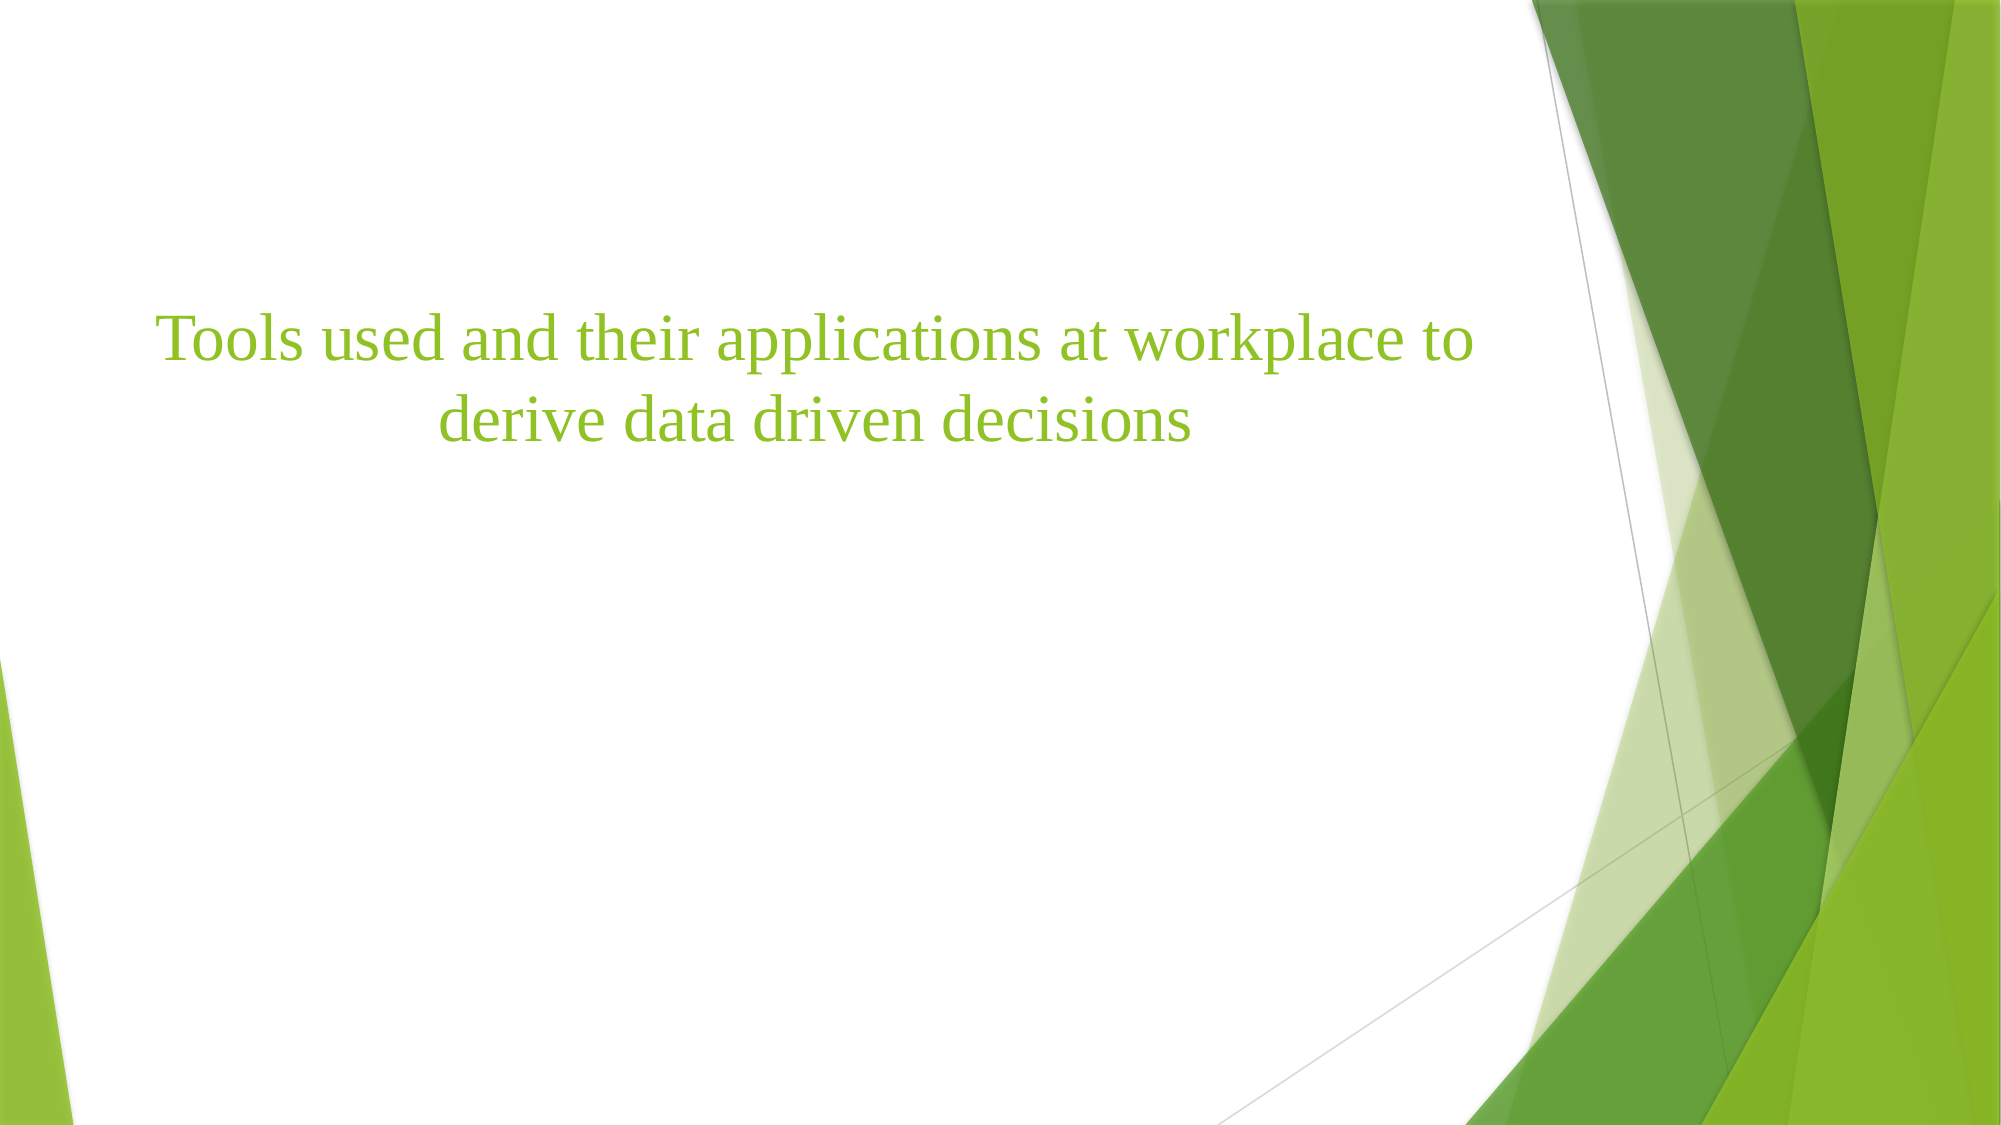

# Tools used and their applications at workplace to derive data driven decisions